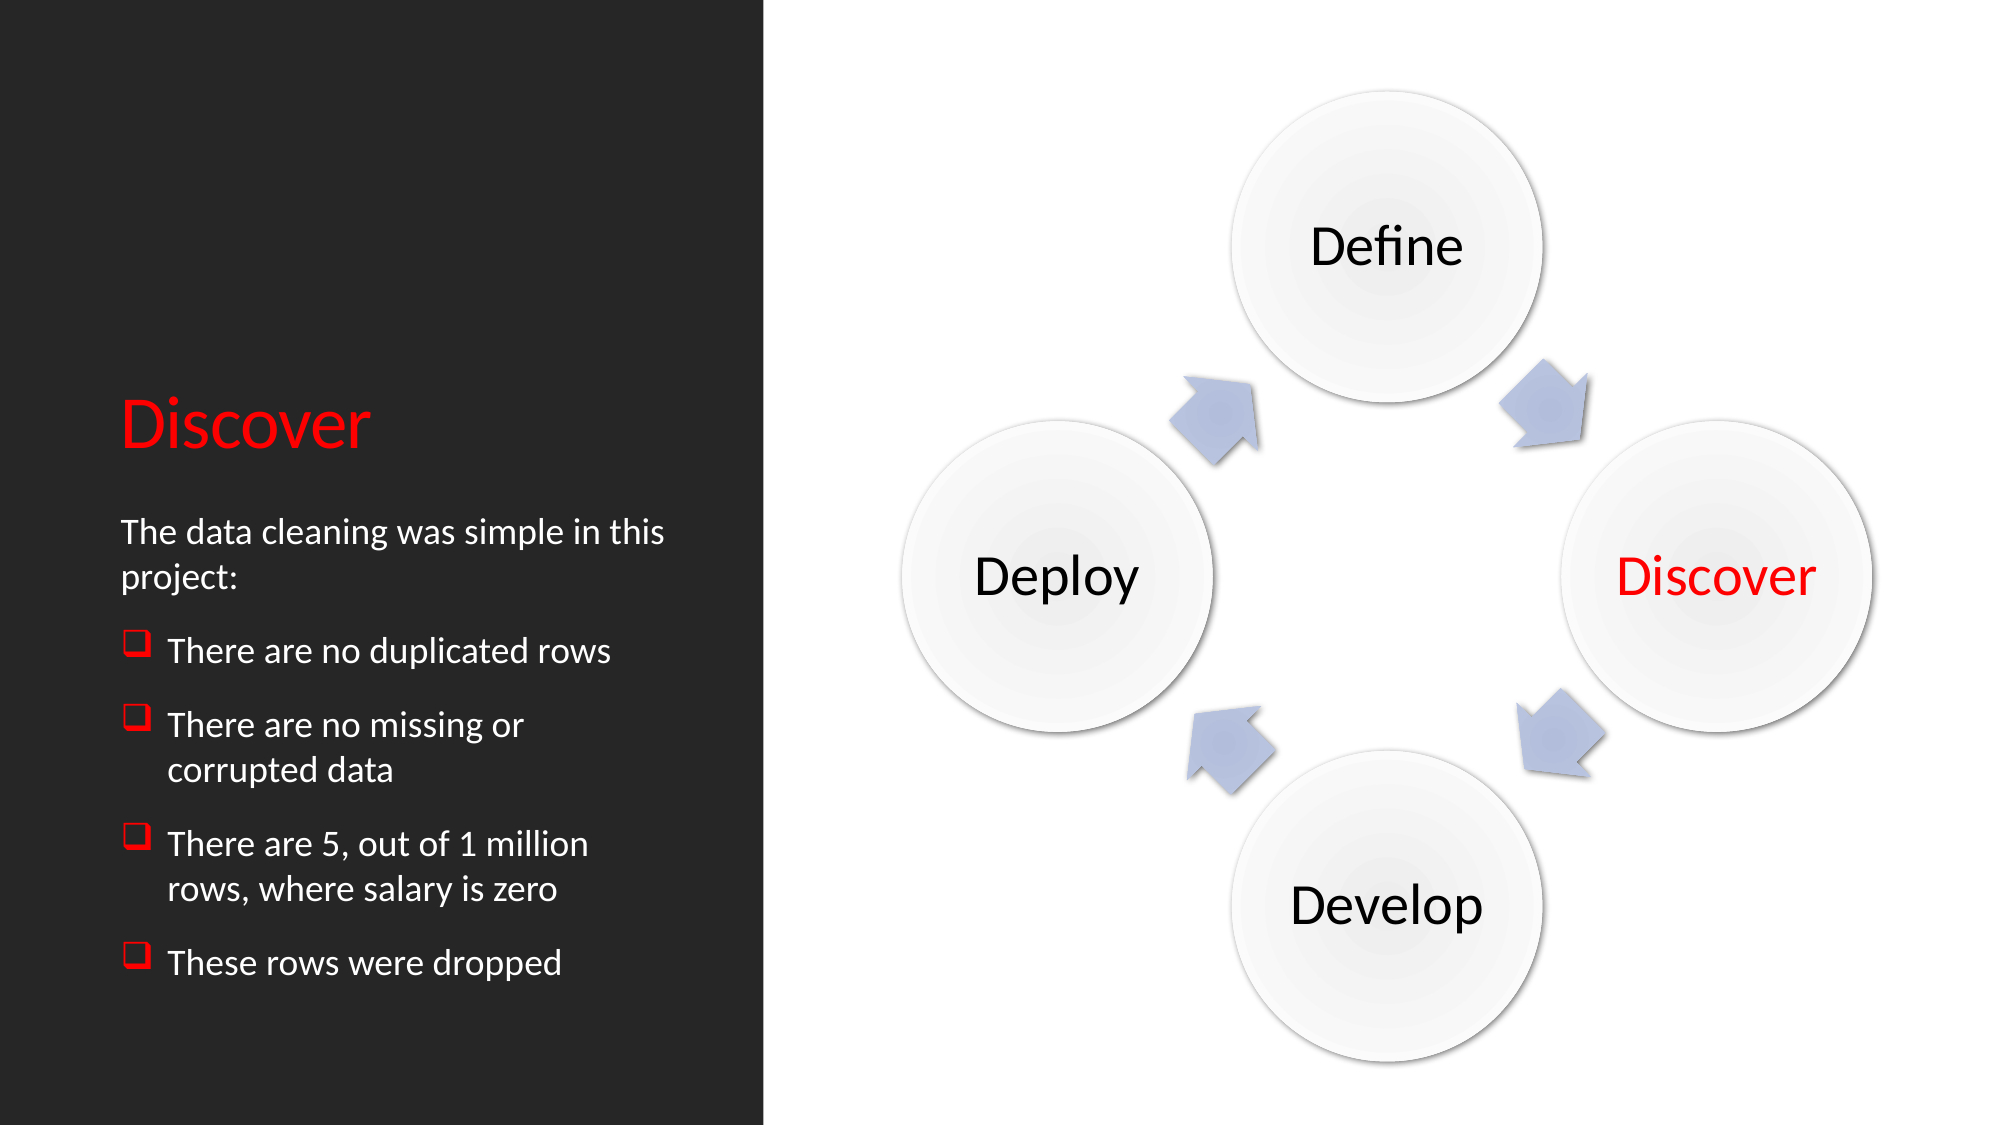

Define

Discover

Develop

Deploy

# Discover
The data cleaning was simple in this project:
There are no duplicated rows
There are no missing or corrupted data
There are 5, out of 1 million rows, where salary is zero
These rows were dropped